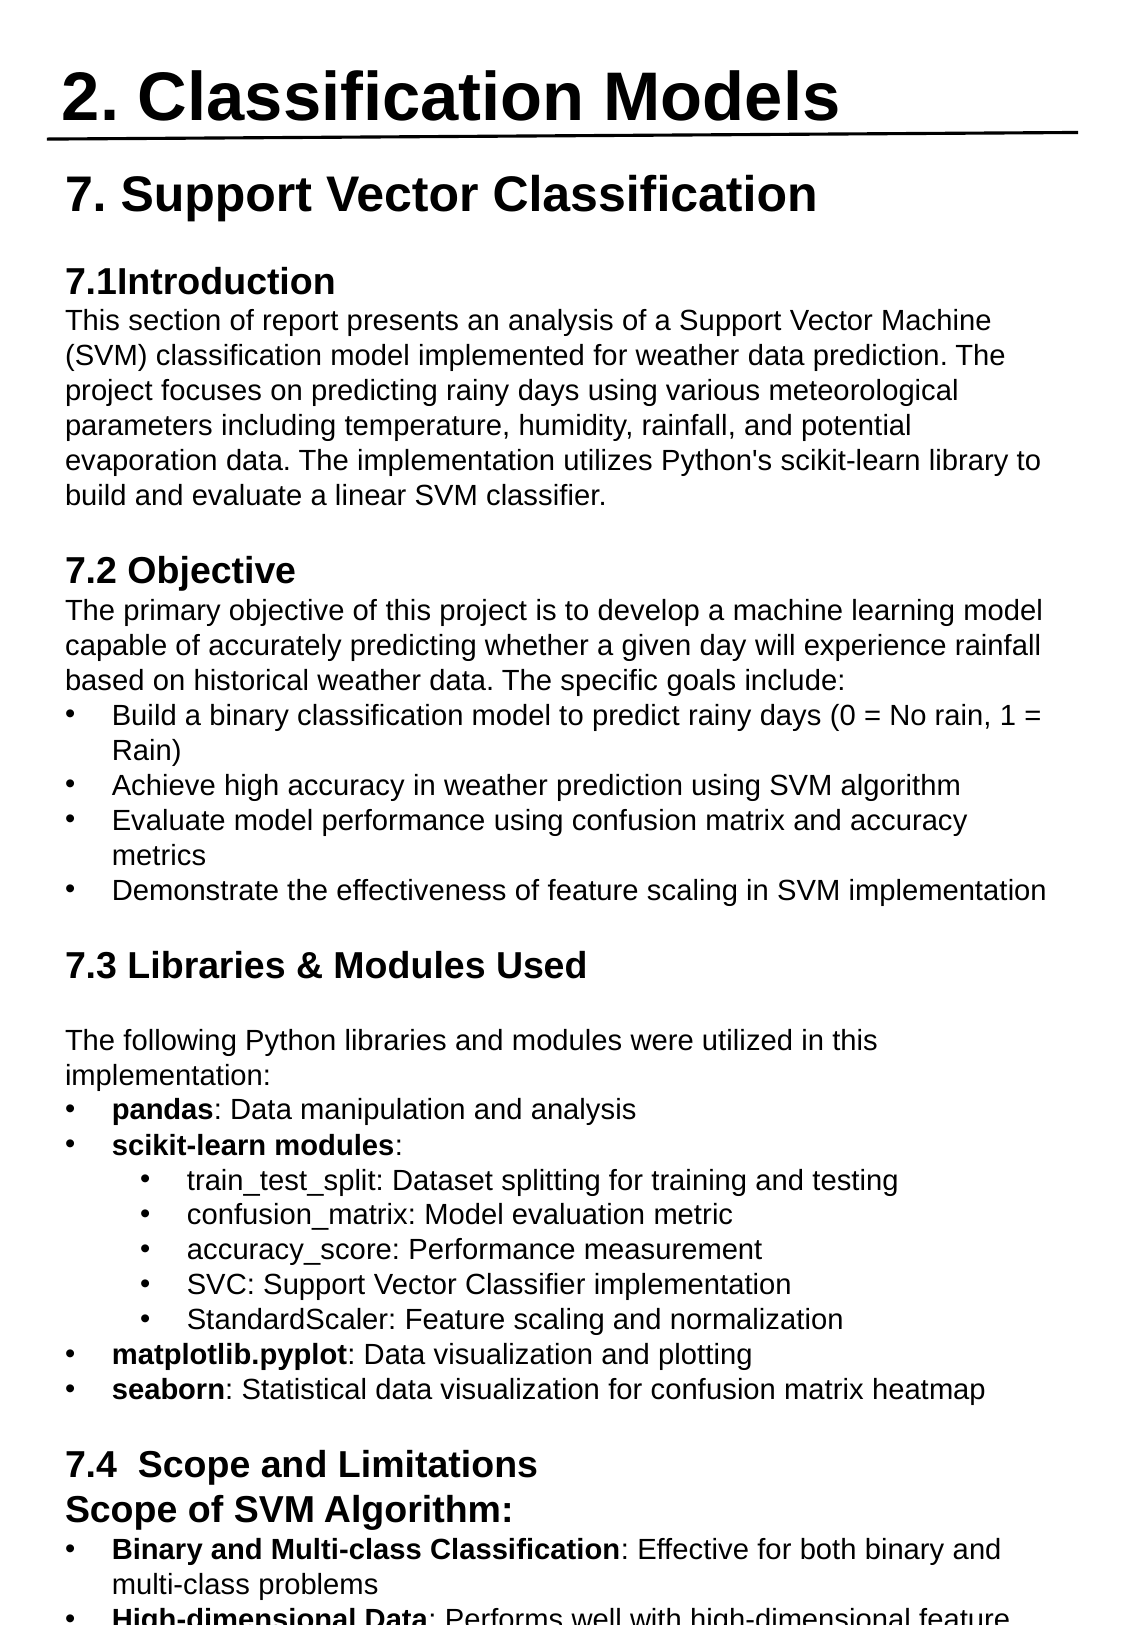

# 2. Classification Models
7. Support Vector Classification

7.1Introduction
This section of report presents an analysis of a Support Vector Machine (SVM) classification model implemented for weather data prediction. The project focuses on predicting rainy days using various meteorological parameters including temperature, humidity, rainfall, and potential evaporation data. The implementation utilizes Python's scikit-learn library to build and evaluate a linear SVM classifier.

7.2 Objective
The primary objective of this project is to develop a machine learning model capable of accurately predicting whether a given day will experience rainfall based on historical weather data. The specific goals include:
Build a binary classification model to predict rainy days (0 = No rain, 1 = Rain)
Achieve high accuracy in weather prediction using SVM algorithm
Evaluate model performance using confusion matrix and accuracy metrics
Demonstrate the effectiveness of feature scaling in SVM implementation

7.3 Libraries & Modules Used

The following Python libraries and modules were utilized in this implementation:
pandas: Data manipulation and analysis
scikit-learn modules:
train_test_split: Dataset splitting for training and testing
confusion_matrix: Model evaluation metric
accuracy_score: Performance measurement
SVC: Support Vector Classifier implementation
StandardScaler: Feature scaling and normalization
matplotlib.pyplot: Data visualization and plotting
seaborn: Statistical data visualization for confusion matrix heatmap

7.4  Scope and Limitations
Scope of SVM Algorithm:
Binary and Multi-class Classification: Effective for both binary and multi-class problems
High-dimensional Data: Performs well with high-dimensional feature spaces
Non-linear Decision Boundaries: Can handle complex patterns through kernel functions